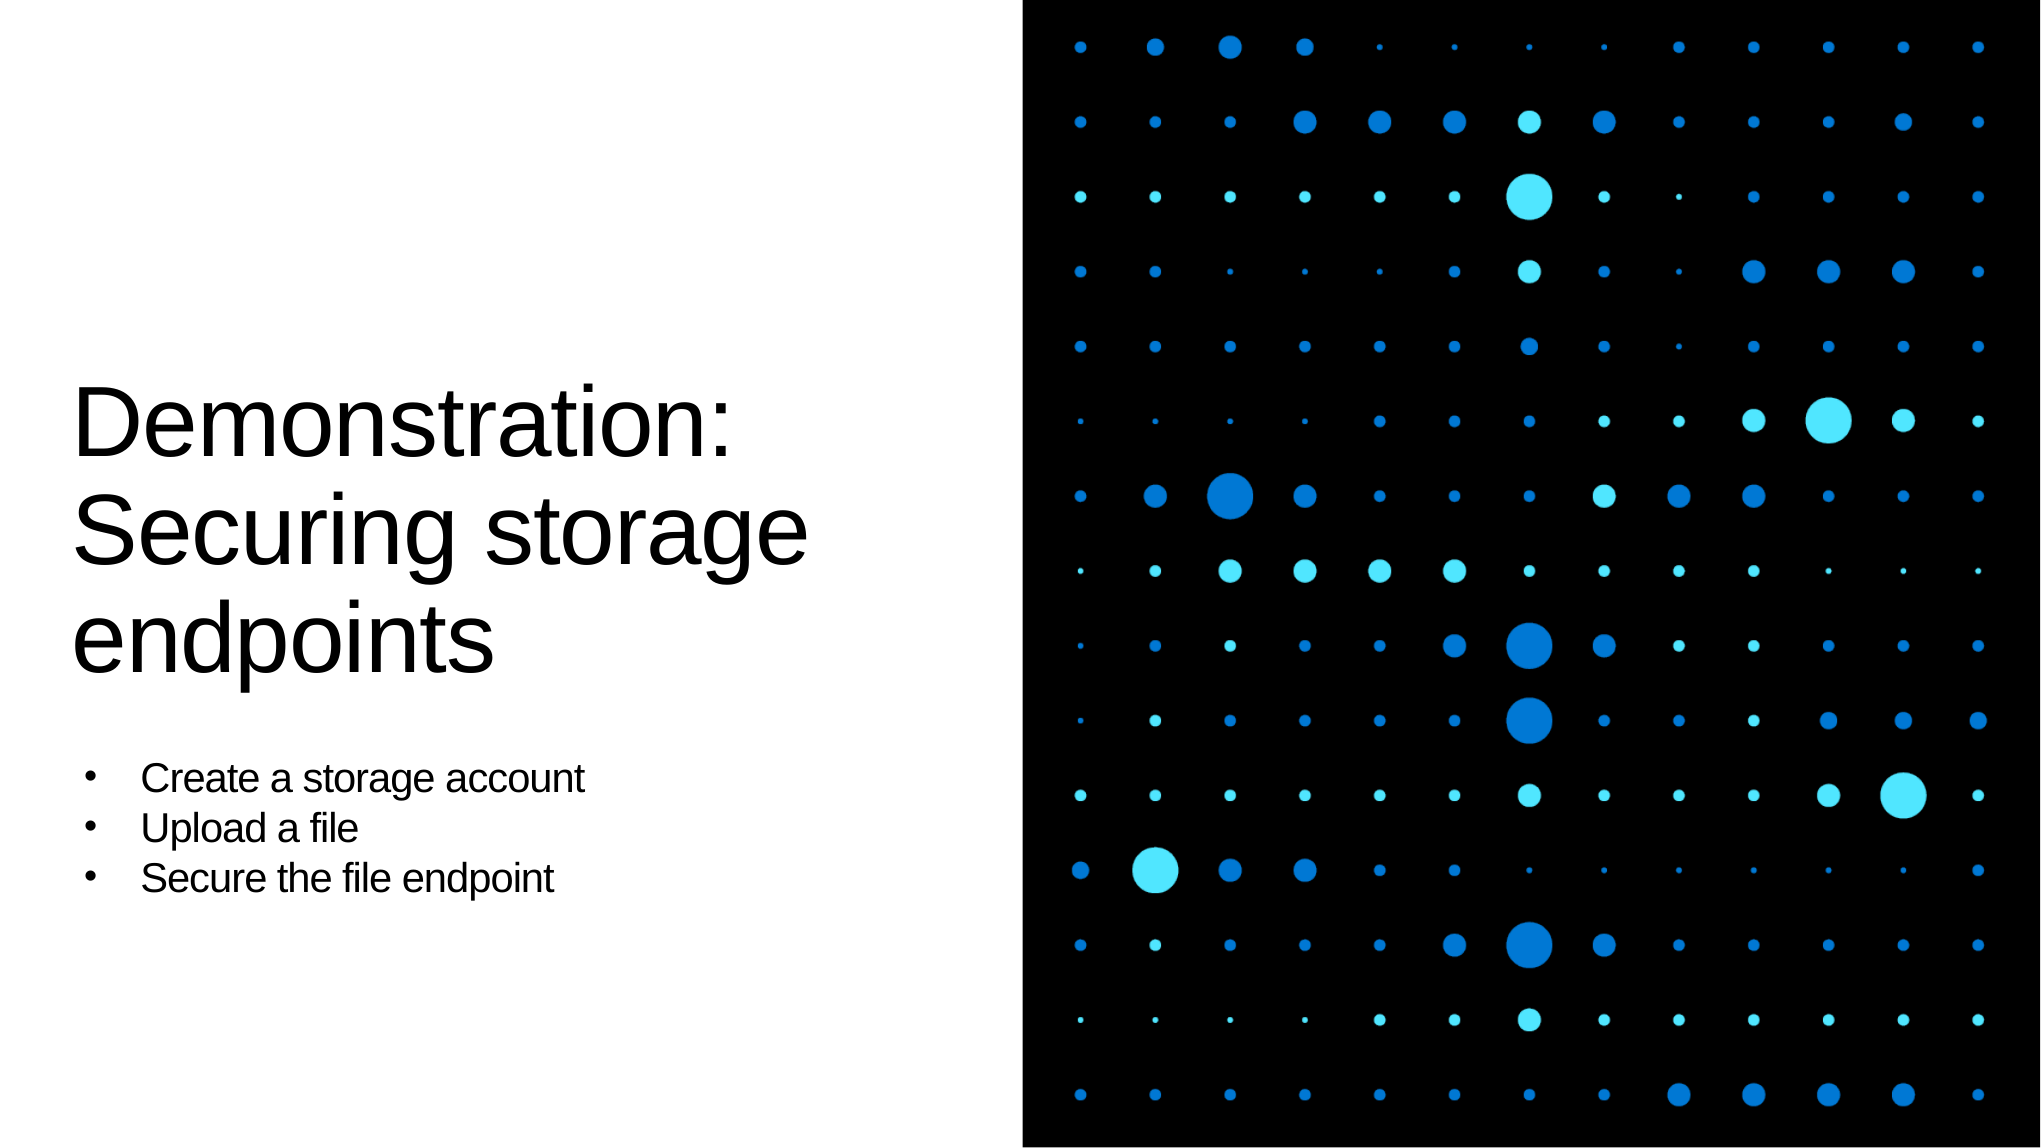

# Demonstration: Securing storage endpoints
Create a storage account
Upload a file
Secure the file endpoint